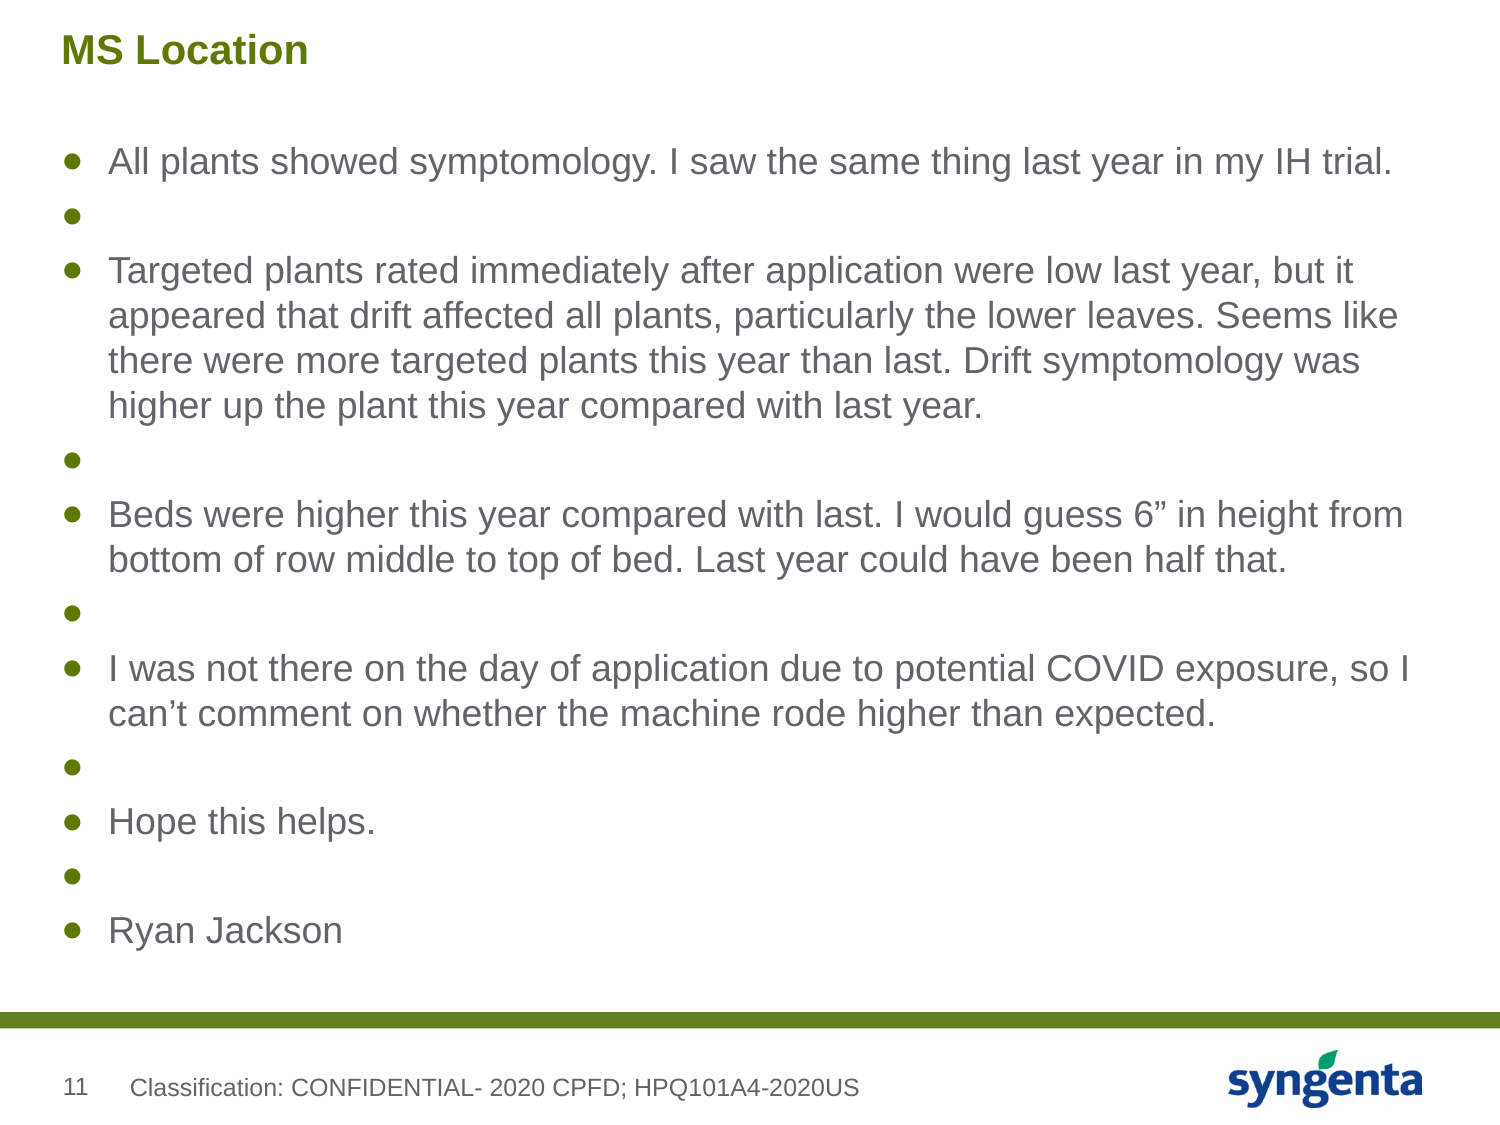

# MS Location
All plants showed symptomology. I saw the same thing last year in my IH trial.

Targeted plants rated immediately after application were low last year, but it appeared that drift affected all plants, particularly the lower leaves. Seems like there were more targeted plants this year than last. Drift symptomology was higher up the plant this year compared with last year.

Beds were higher this year compared with last. I would guess 6” in height from bottom of row middle to top of bed. Last year could have been half that.

I was not there on the day of application due to potential COVID exposure, so I can’t comment on whether the machine rode higher than expected.

Hope this helps.

Ryan Jackson

Classification: CONFIDENTIAL- 2020 CPFD; HPQ101A4-2020US